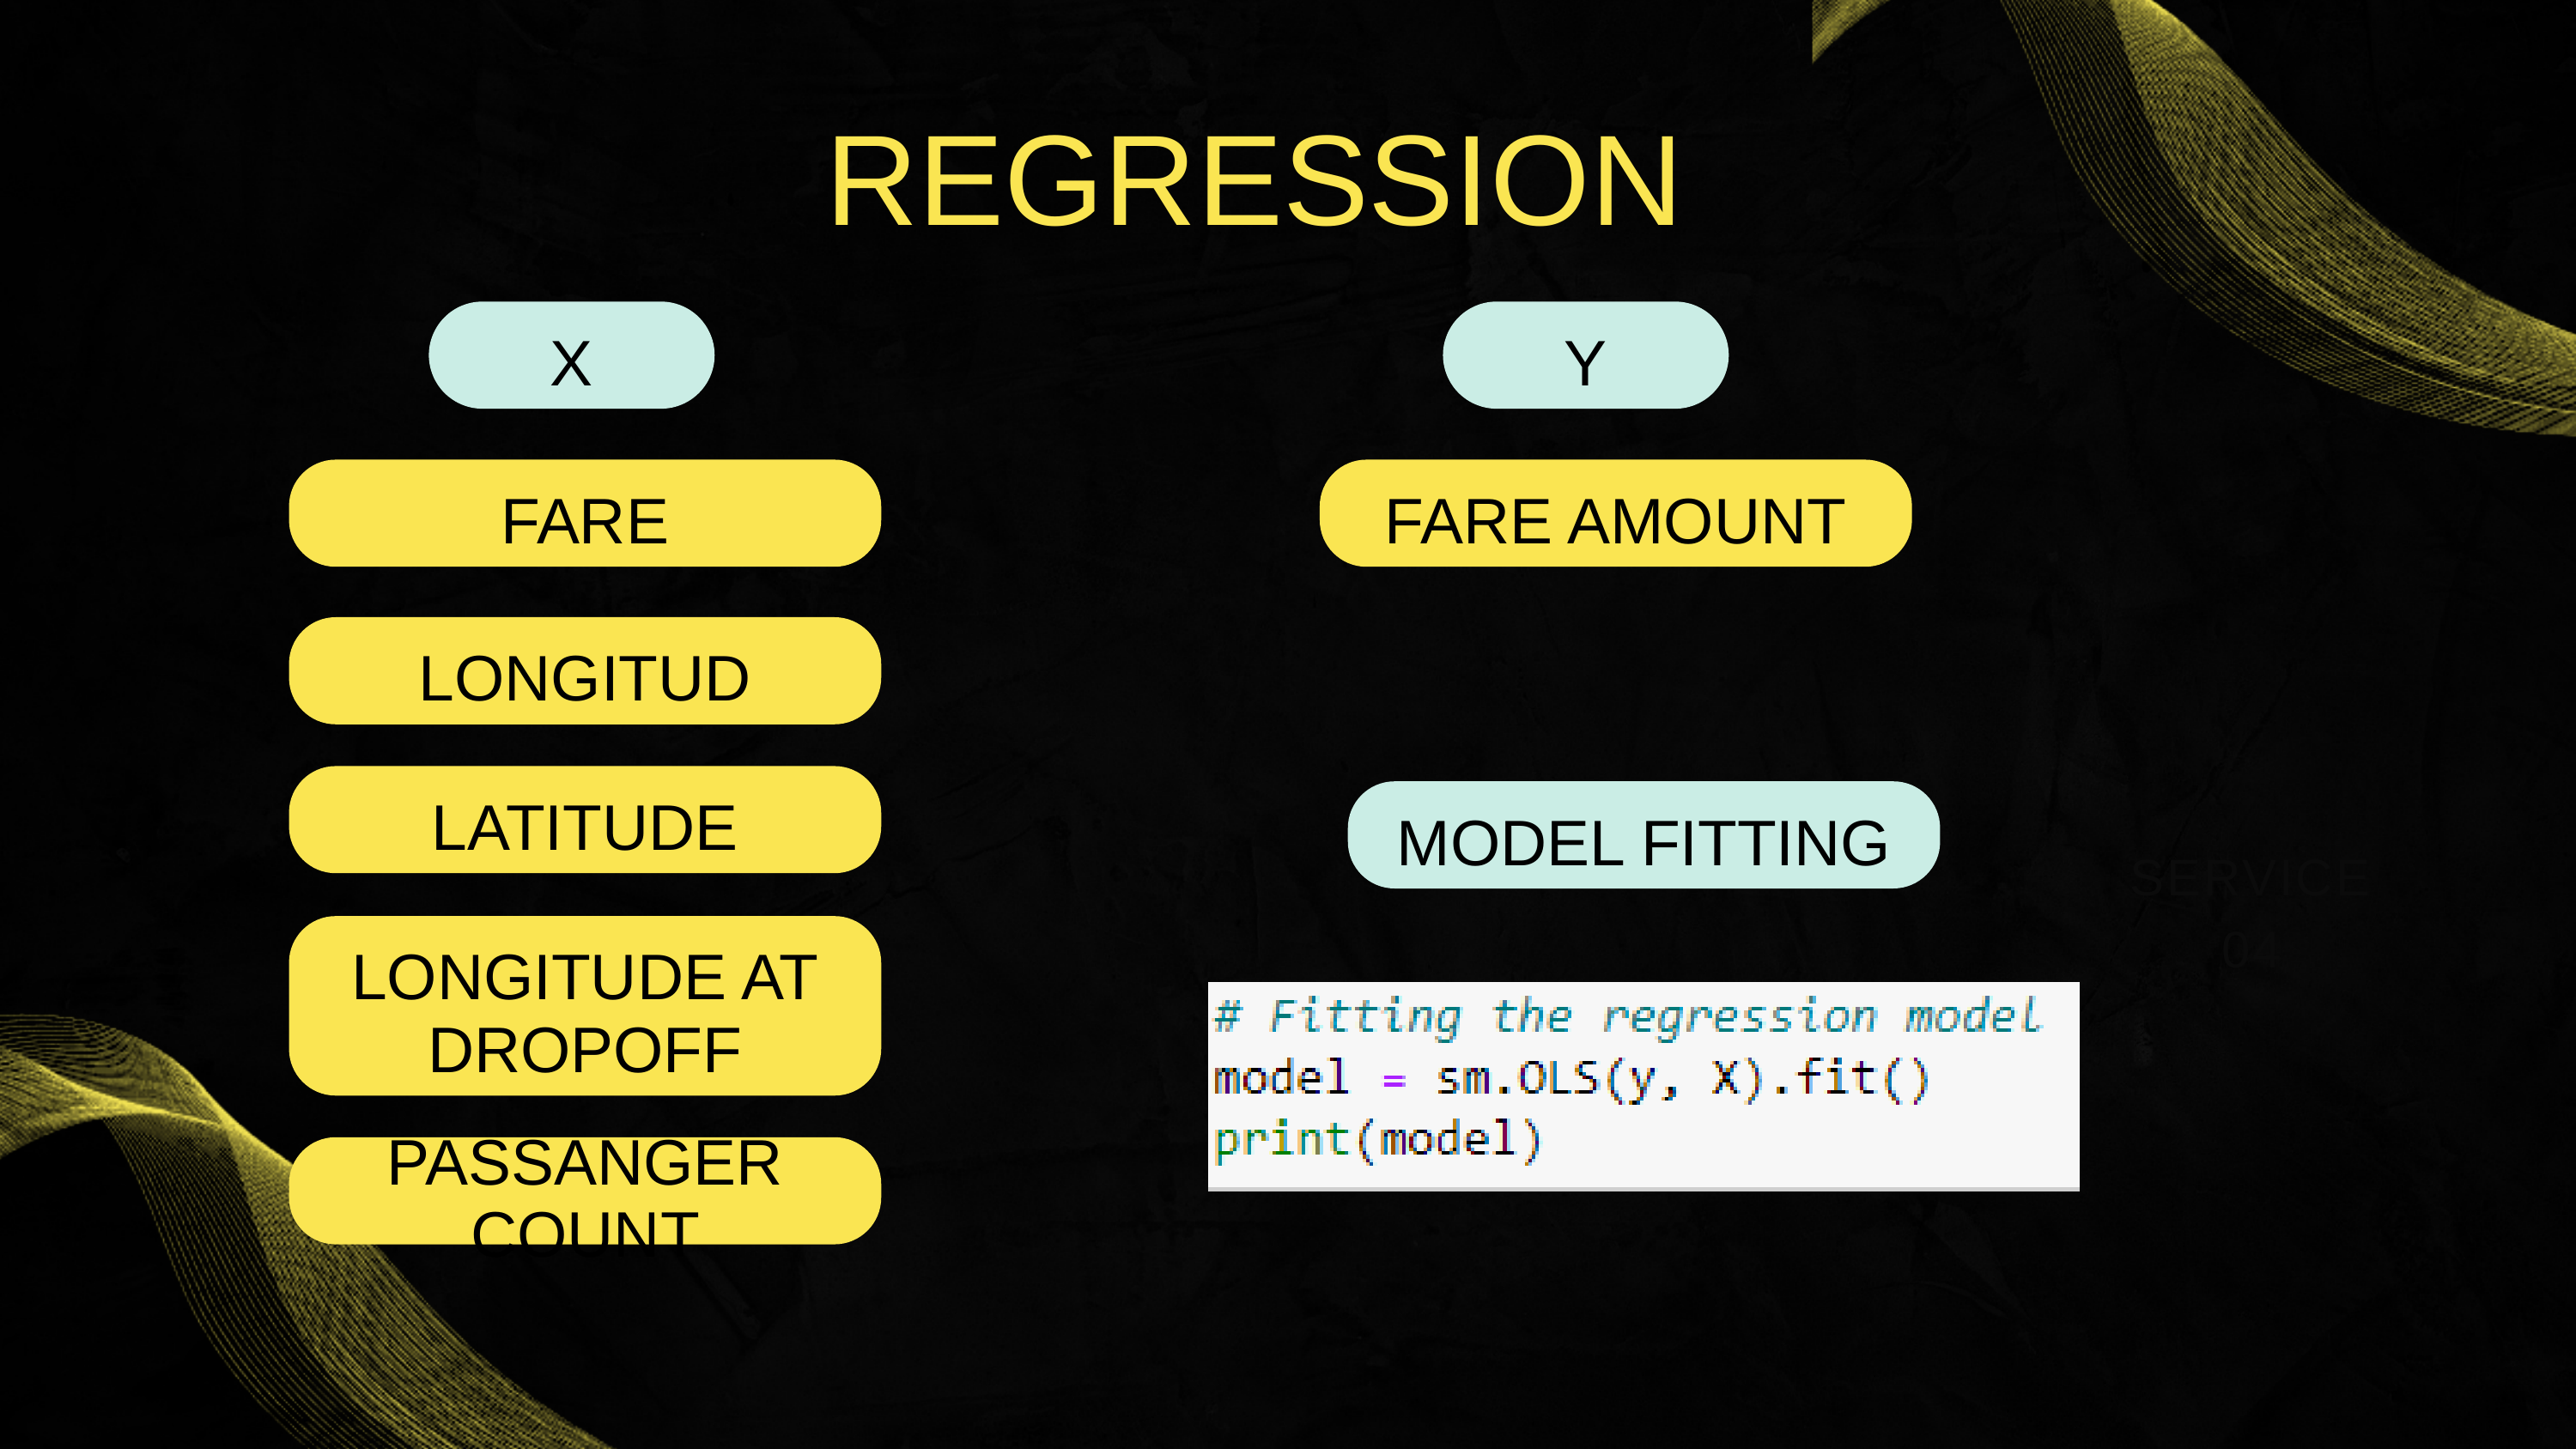

REGRESSION

X

Y

FARE

FARE AMOUNT
SERVICE 01

LONGITUD

LATITUDE

MODEL FITTING
SERVICE 04

LONGITUDE AT
DROPOFF

PASSANGER COUNT